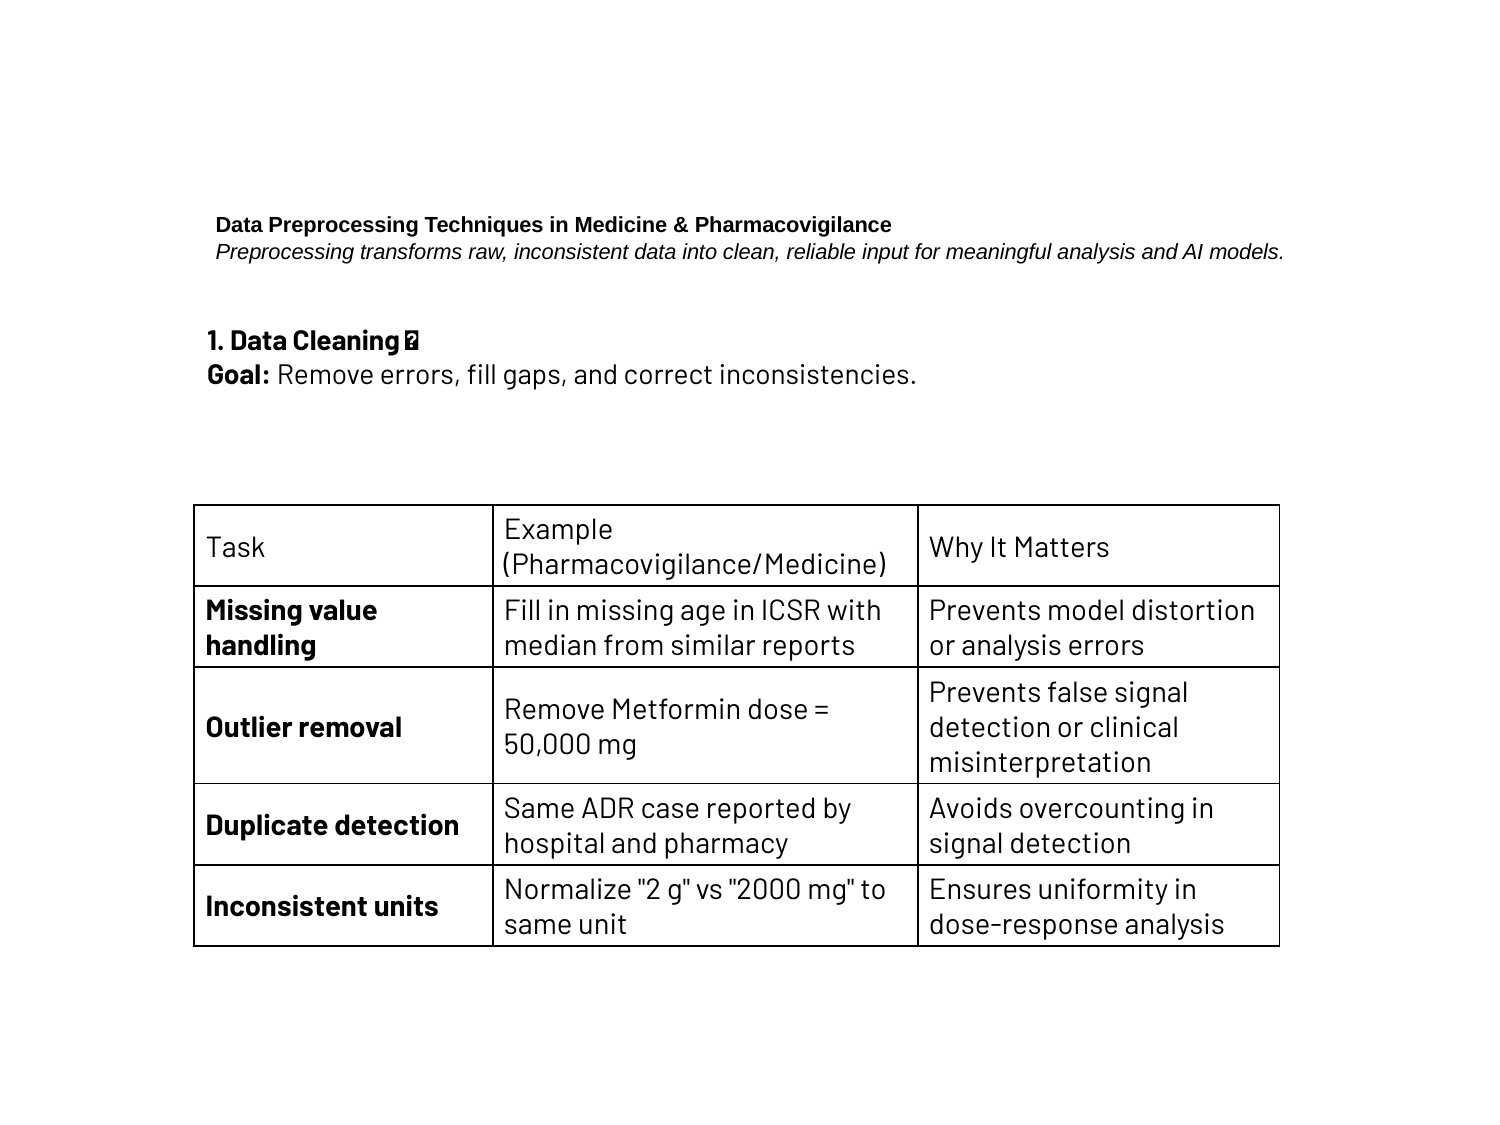

Data Preprocessing Techniques in Medicine & Pharmacovigilance
Preprocessing transforms raw, inconsistent data into clean, reliable input for meaningful analysis and AI models.
1. Data Cleaning 🧹
Goal: Remove errors, fill gaps, and correct inconsistencies.
| Task | Example (Pharmacovigilance/Medicine) | Why It Matters |
| --- | --- | --- |
| Missing value handling | Fill in missing age in ICSR with median from similar reports | Prevents model distortion or analysis errors |
| Outlier removal | Remove Metformin dose = 50,000 mg | Prevents false signal detection or clinical misinterpretation |
| Duplicate detection | Same ADR case reported by hospital and pharmacy | Avoids overcounting in signal detection |
| Inconsistent units | Normalize "2 g" vs "2000 mg" to same unit | Ensures uniformity in dose-response analysis |